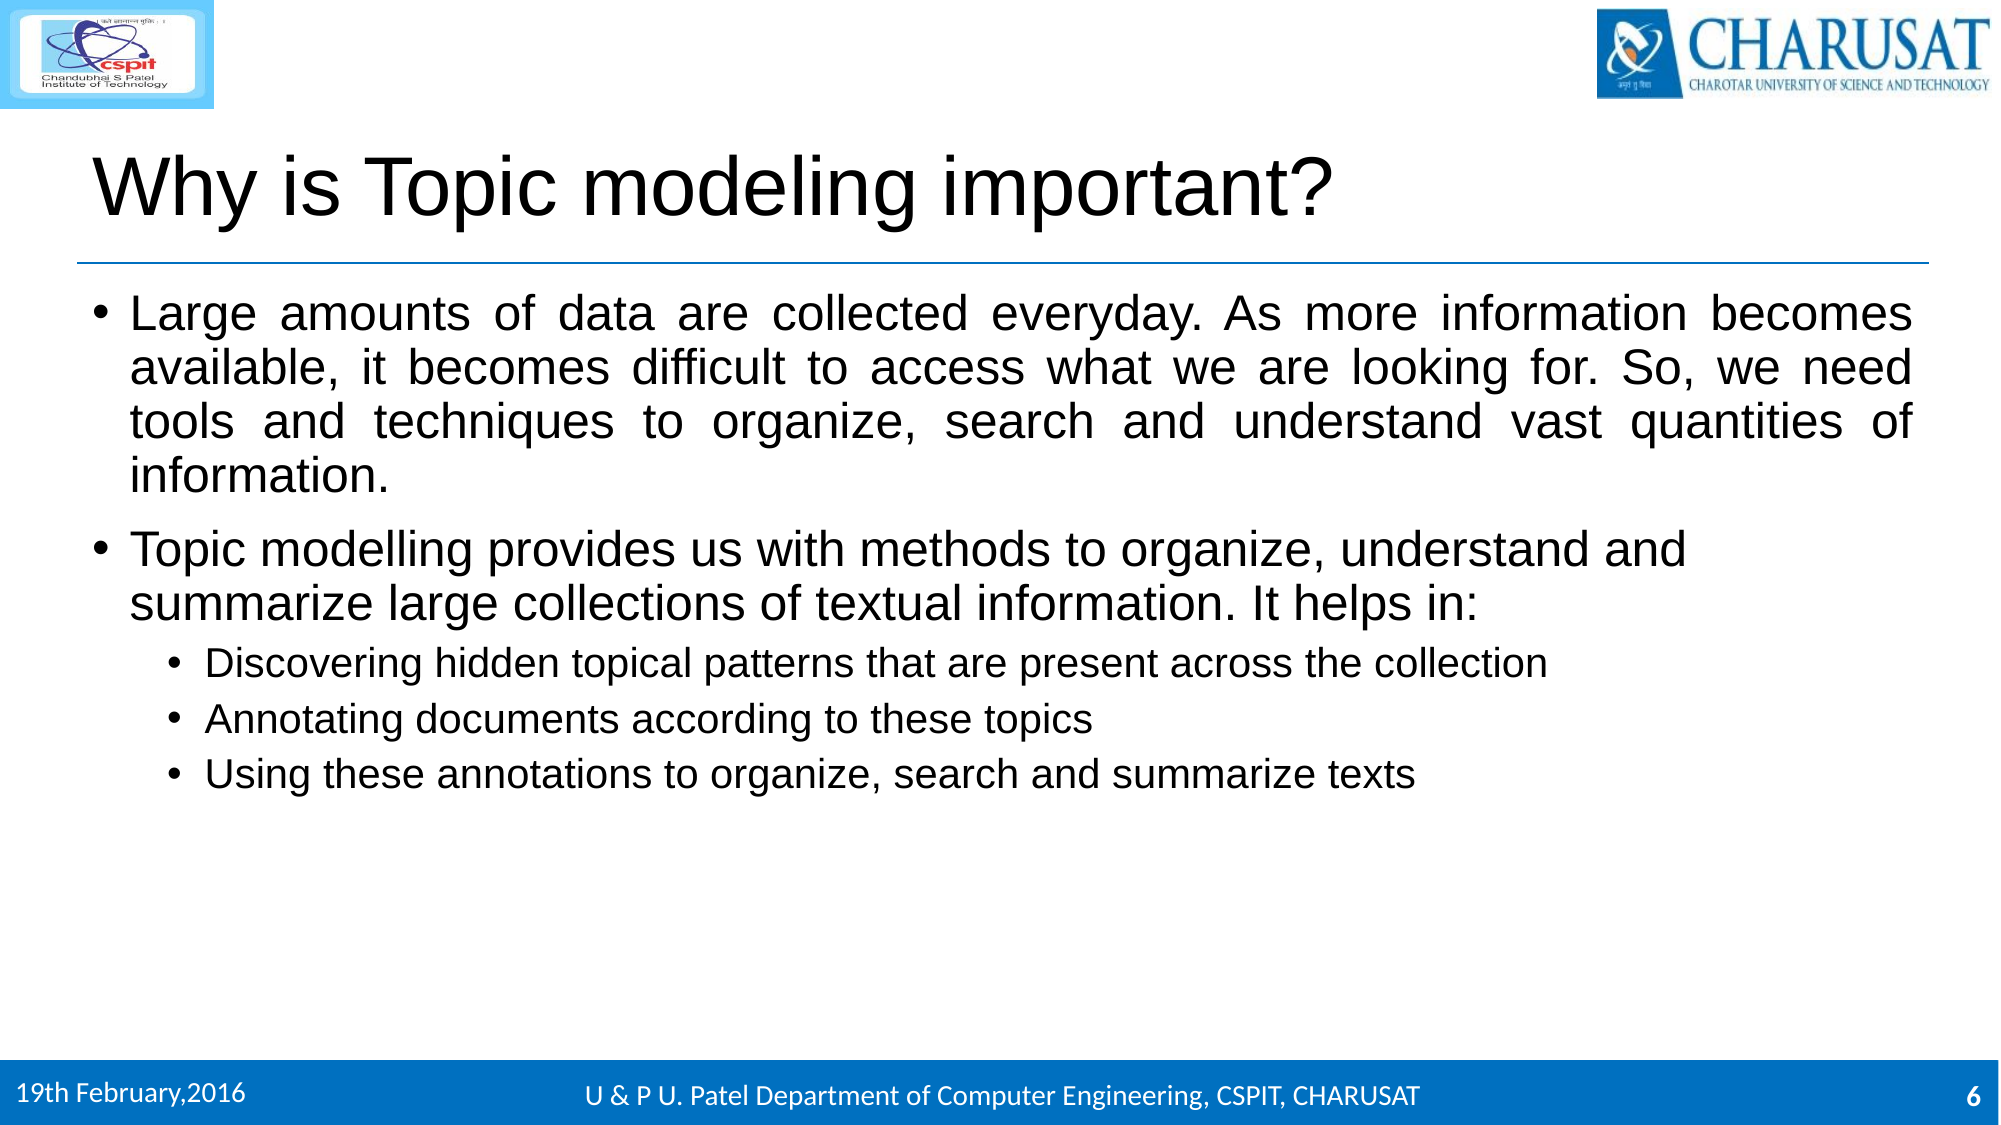

# Why is Topic modeling important?
Large amounts of data are collected everyday. As more information becomes available, it becomes difficult to access what we are looking for. So, we need tools and techniques to organize, search and understand vast quantities of information.
Topic modelling provides us with methods to organize, understand and summarize large collections of textual information. It helps in:
Discovering hidden topical patterns that are present across the collection
Annotating documents according to these topics
Using these annotations to organize, search and summarize texts

19th February,2016
U & P U. Patel Department of Computer Engineering, CSPIT, CHARUSAT
6